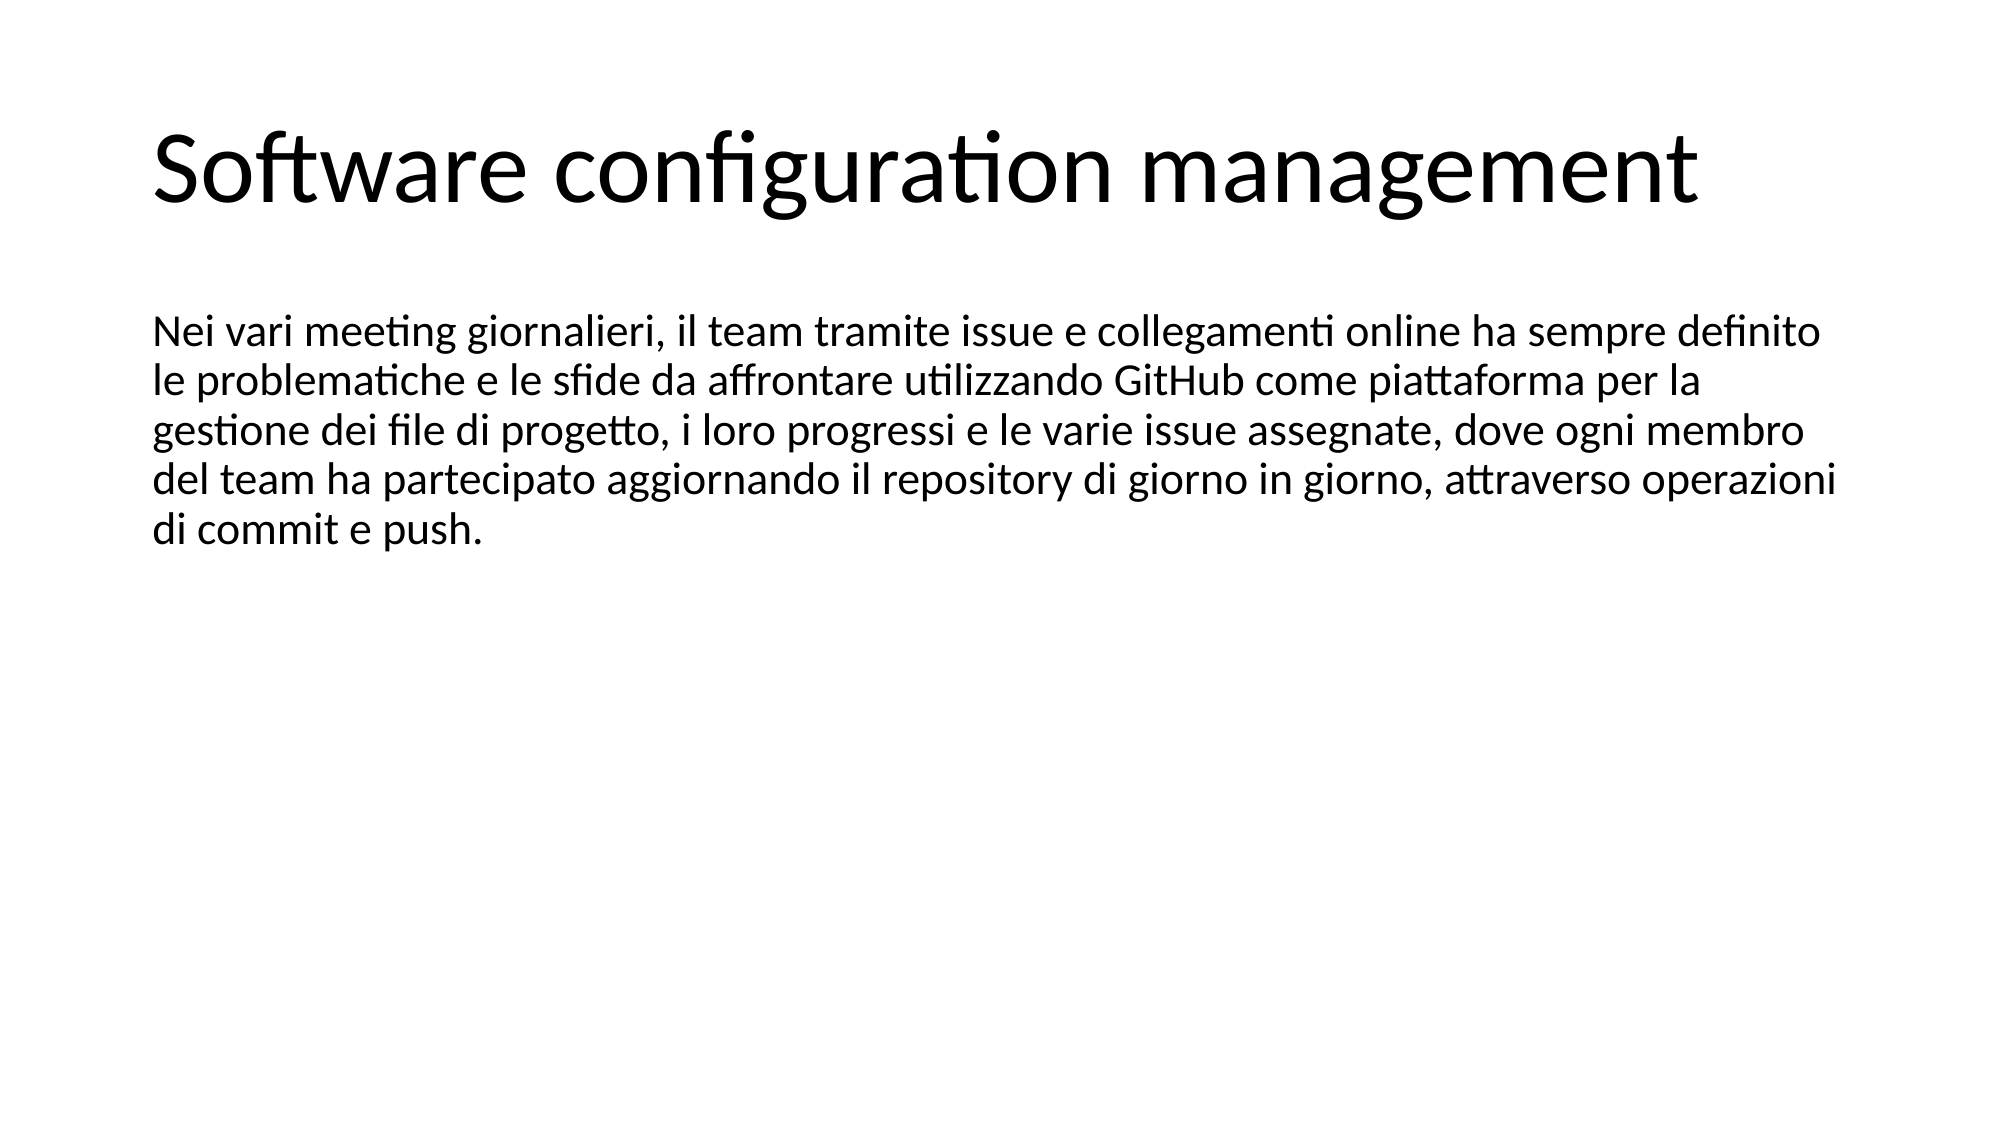

# Software configuration management​
Nei vari meeting giornalieri, il team tramite issue e collegamenti online ha sempre definito le problematiche e le sfide da affrontare utilizzando GitHub come piattaforma per la gestione dei file di progetto, i loro progressi e le varie issue assegnate, dove ogni membro del team ha partecipato aggiornando il repository di giorno in giorno, attraverso operazioni di commit e push.